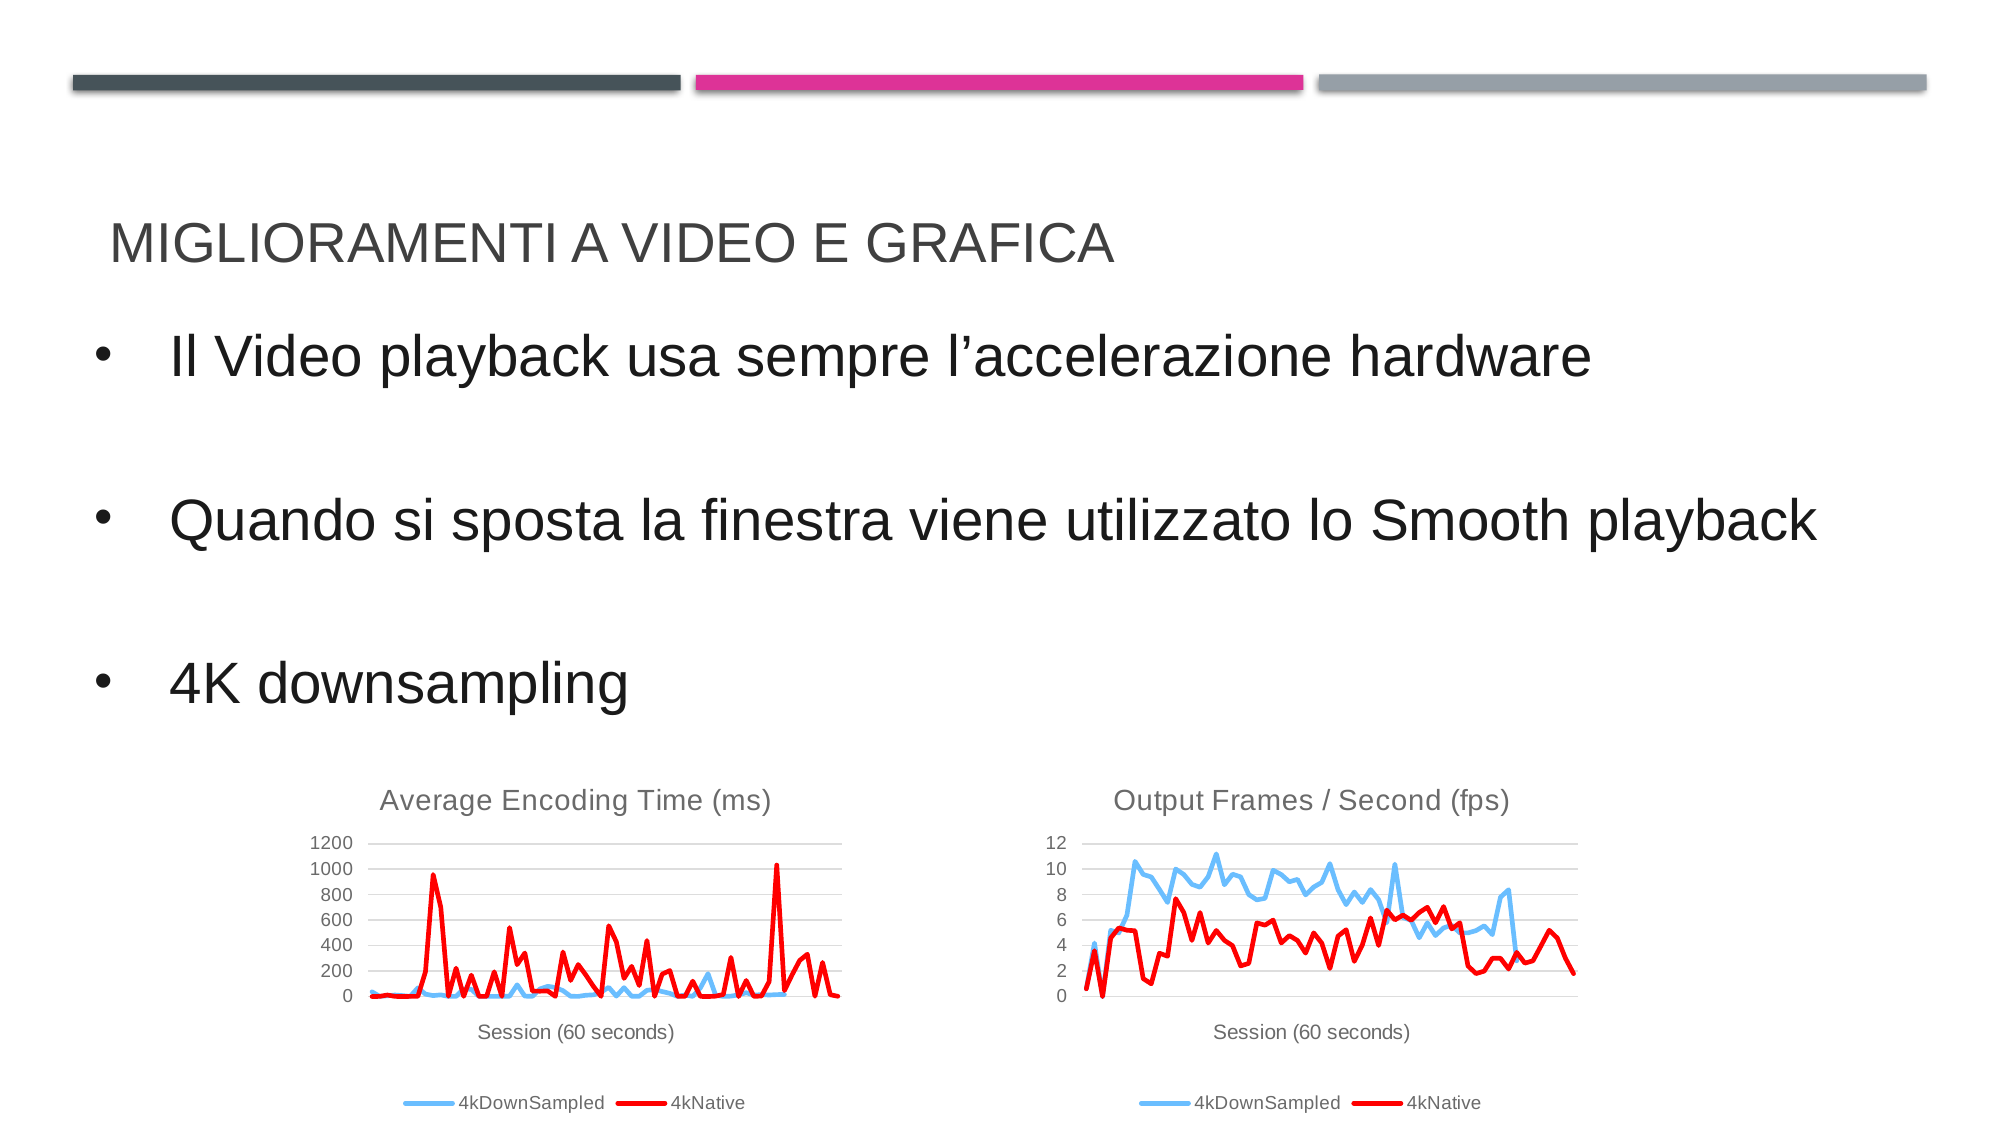

# Miglioramenti a video e grafica
Il Video playback usa sempre l’accelerazione hardware

Quando si sposta la finestra viene utilizzato lo Smooth playback

4K downsampling

### Chart: Average Encoding Time (ms)

| Category | 4kDownSampled | 4kNative |
|---|---|---|

### Chart: Output Frames / Second (fps)

| Category | 4kDownSampled | 4kNative |
|---|---|---|